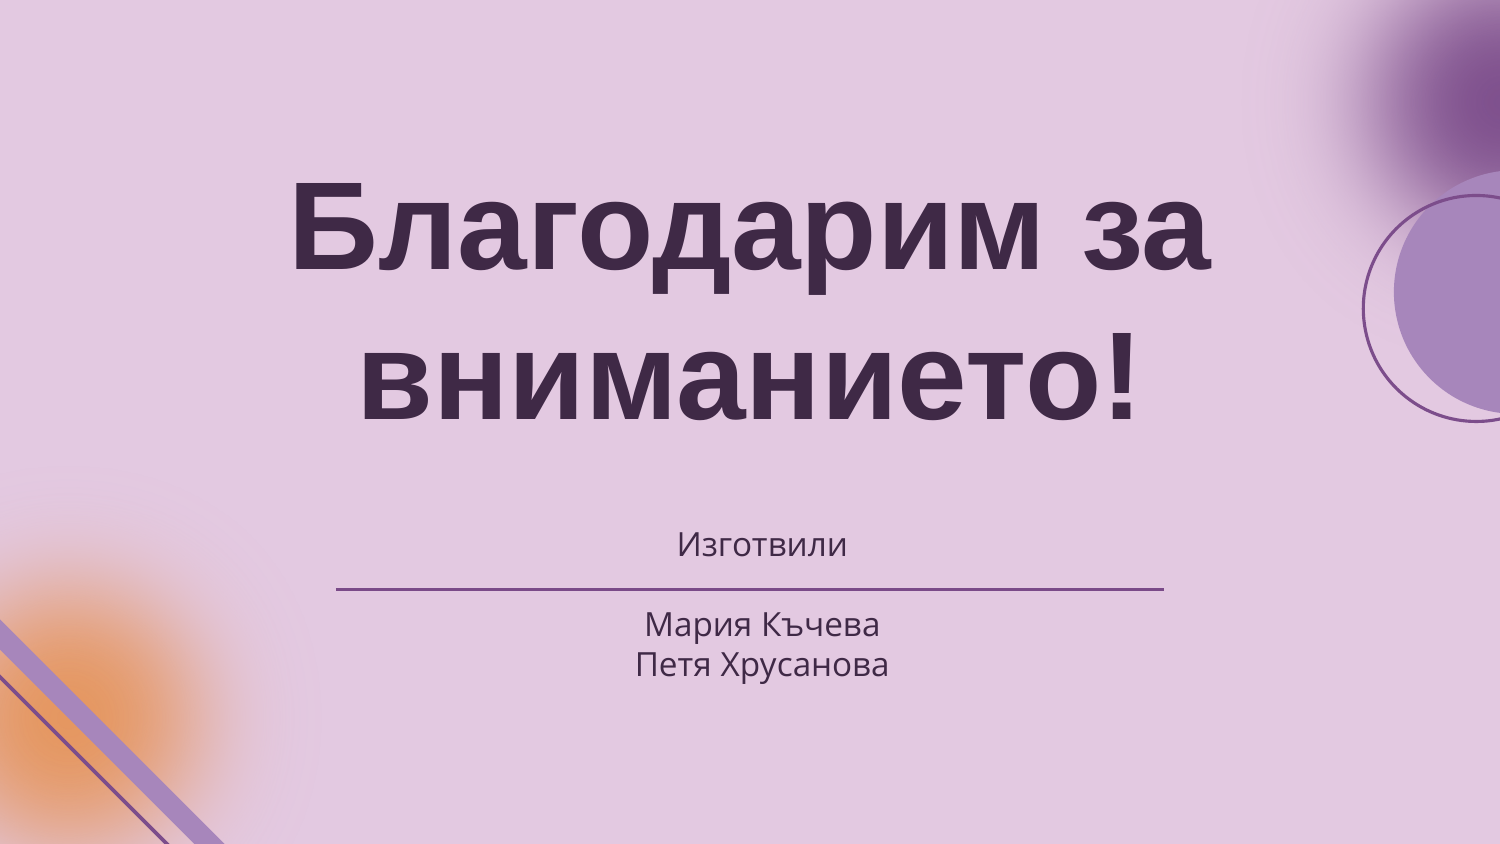

# Благодарим за вниманието!
Изготвили

Мария Къчева
Петя Хрусанова